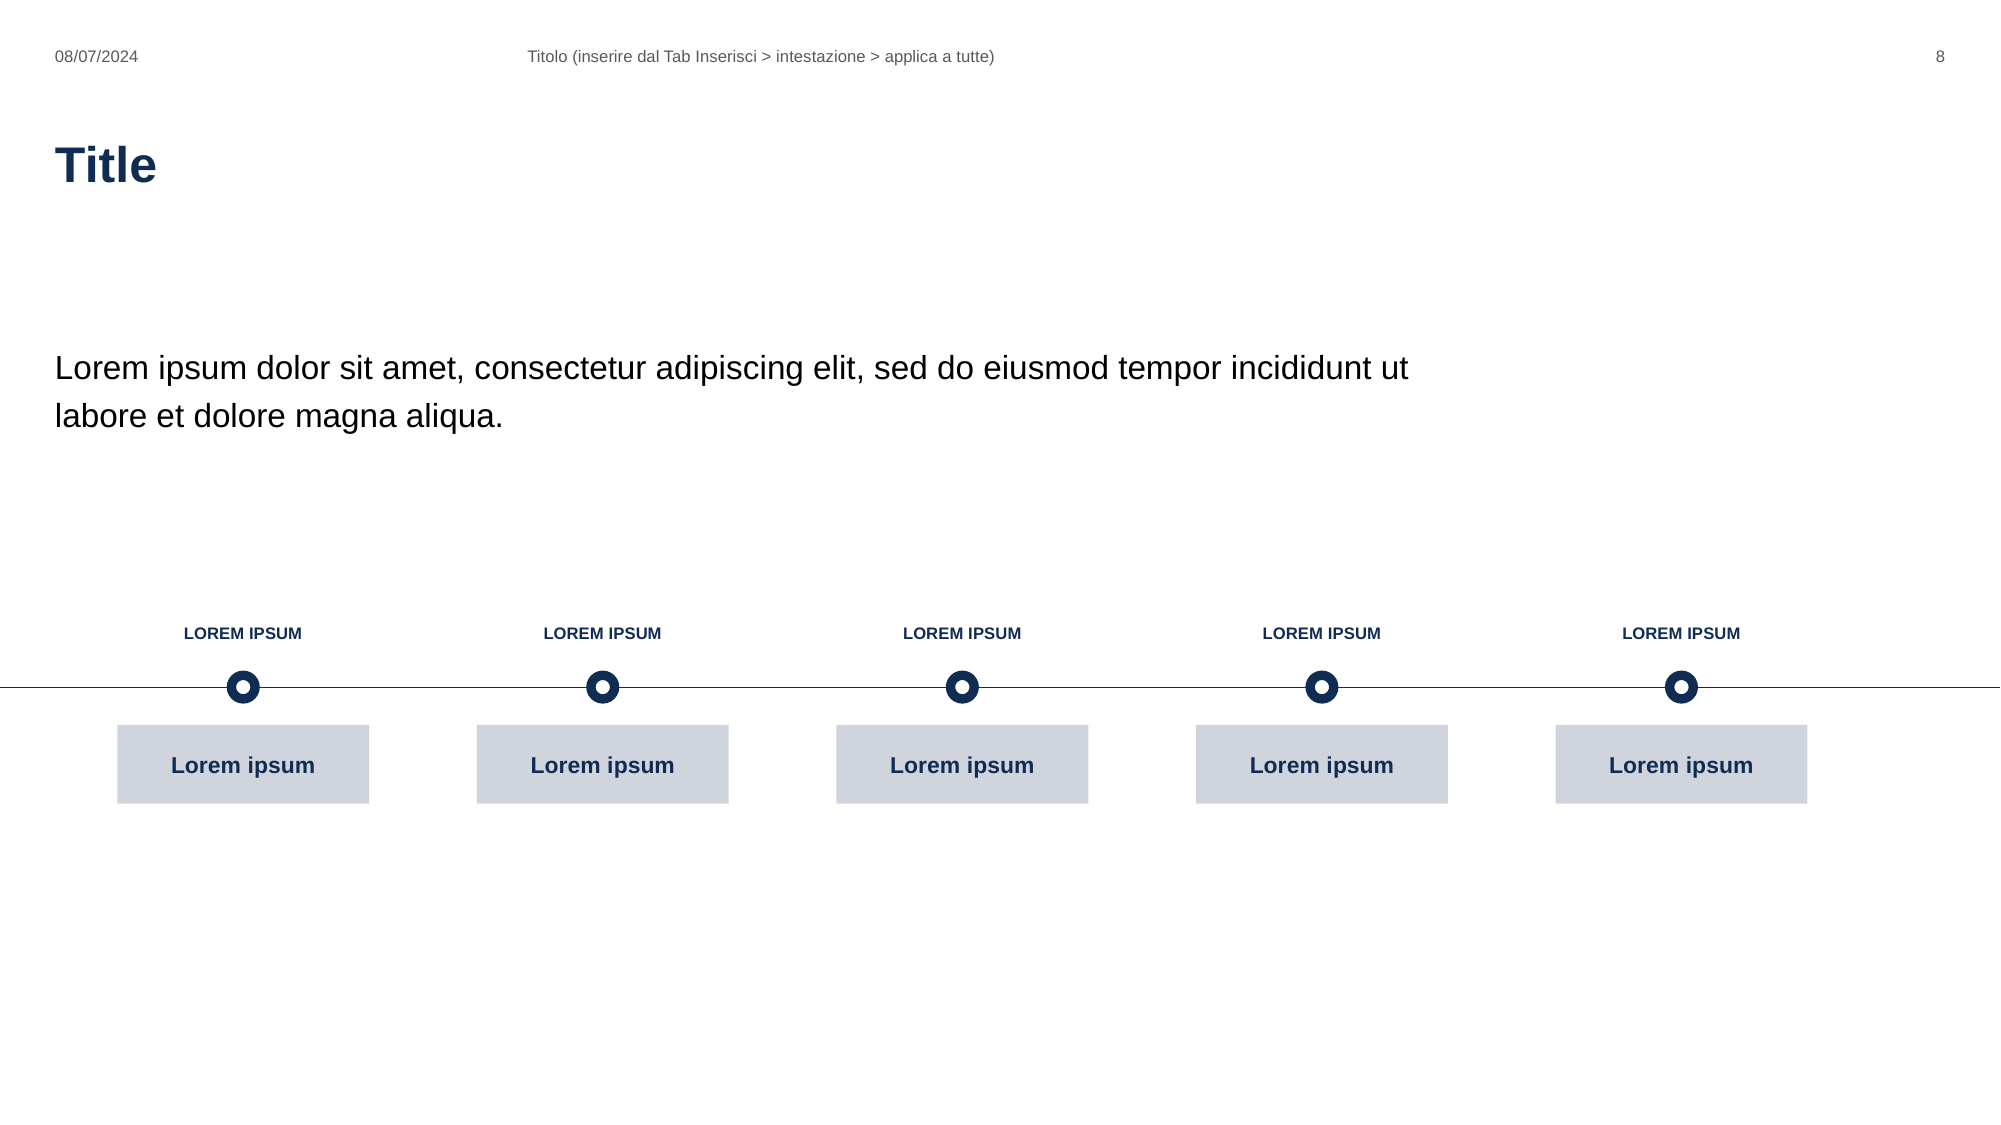

08/07/2024
Titolo (inserire dal Tab Inserisci > intestazione > applica a tutte)
8
# Title
Lorem ipsum dolor sit amet, consectetur adipiscing elit, sed do eiusmod tempor incididunt ut labore et dolore magna aliqua.
LOREM IPSUM

Lorem ipsum
LOREM IPSUM

Lorem ipsum
LOREM IPSUM

Lorem ipsum
LOREM IPSUM

Lorem ipsum
LOREM IPSUM

Lorem ipsum